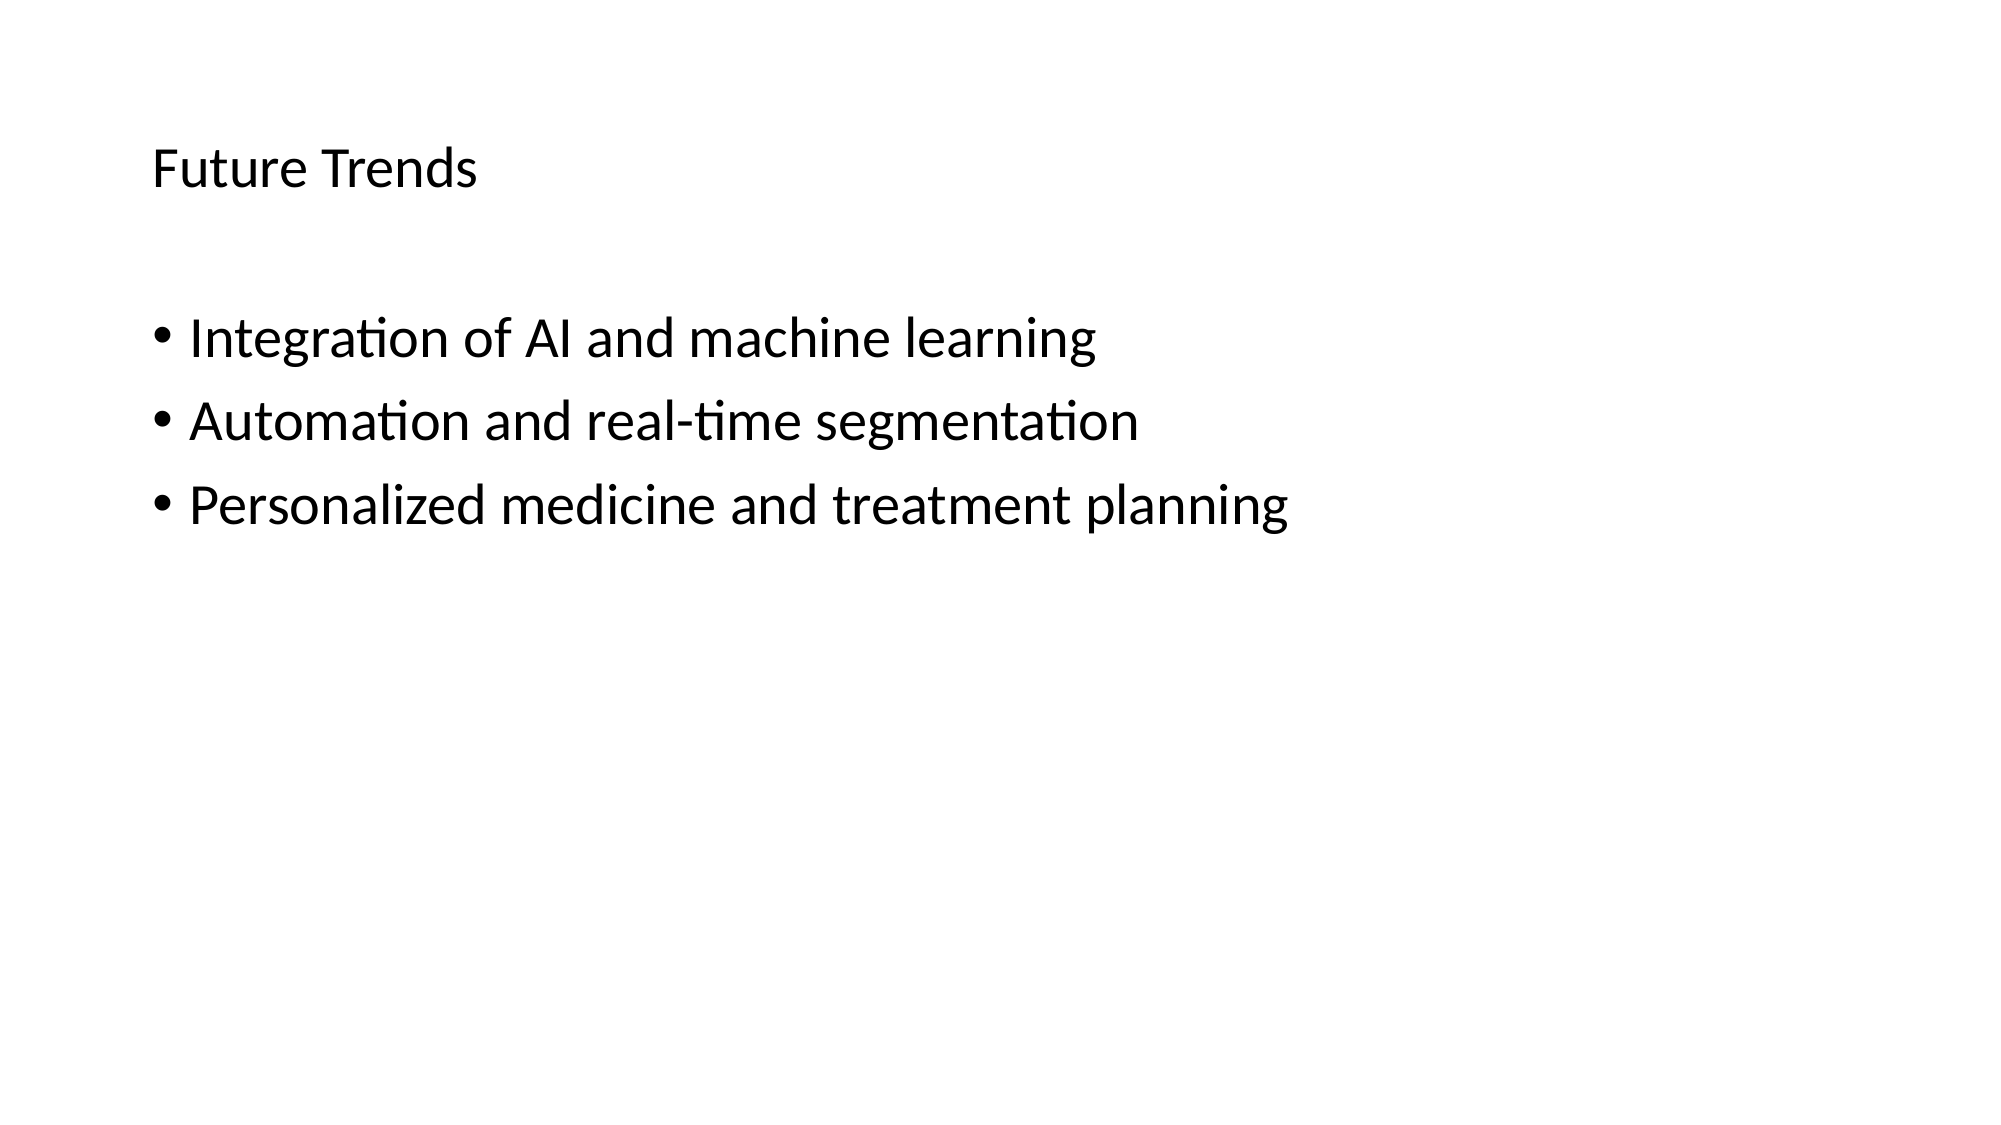

# Future Trends
Integration of AI and machine learning
Automation and real-time segmentation
Personalized medicine and treatment planning